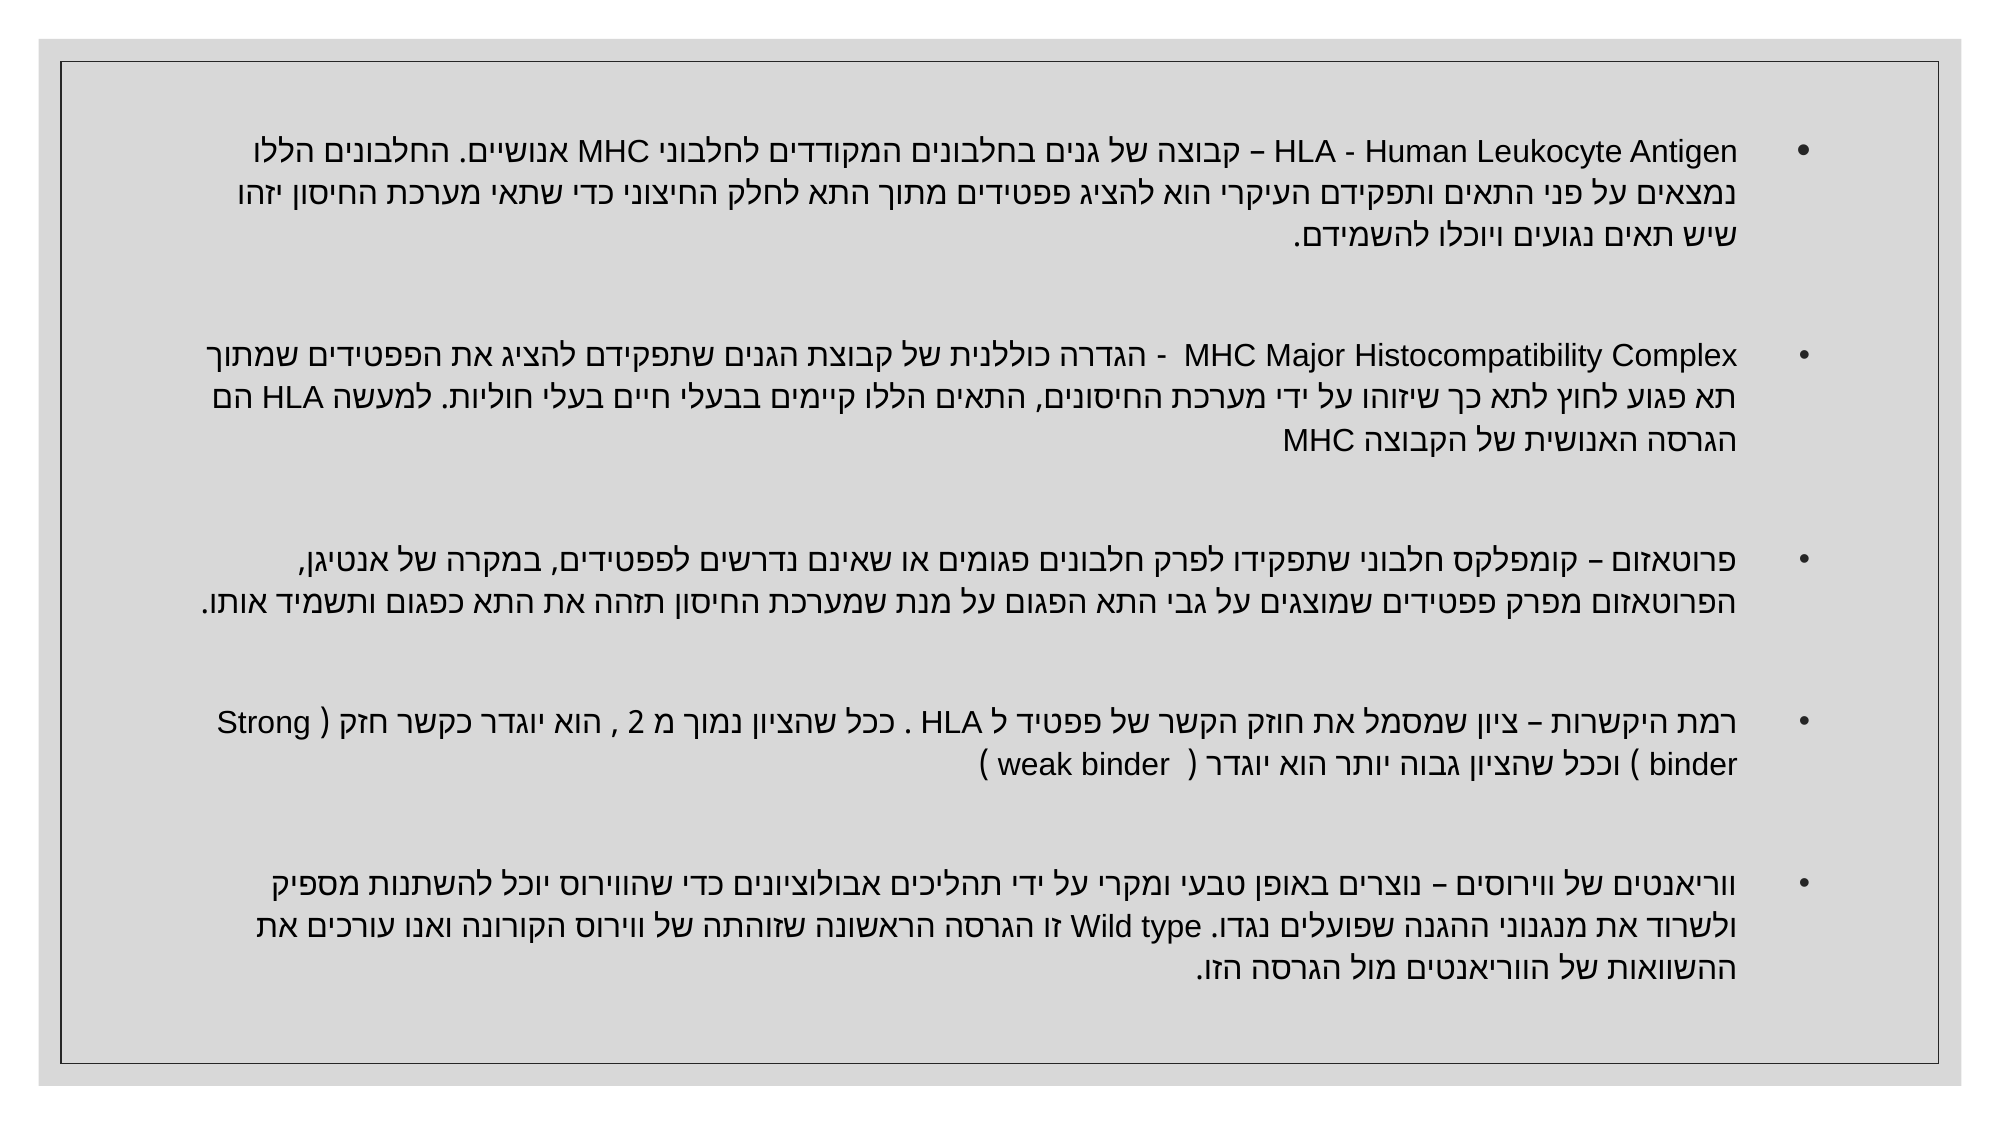

HLA - Human Leukocyte Antigen – קבוצה של גנים בחלבונים המקודדים לחלבוני MHC אנושיים. החלבונים הללו נמצאים על פני התאים ותפקידם העיקרי הוא להציג פפטידים מתוך התא לחלק החיצוני כדי שתאי מערכת החיסון יזהו שיש תאים נגועים ויוכלו להשמידם.

MHC Major Histocompatibility Complex  - הגדרה כוללנית של קבוצת הגנים שתפקידם להציג את הפפטידים שמתוך תא פגוע לחוץ לתא כך שיזוהו על ידי מערכת החיסונים, התאים הללו קיימים בבעלי חיים בעלי חוליות. למעשה HLA הם הגרסה האנושית של הקבוצה MHC

פרוטאזום – קומפלקס חלבוני שתפקידו לפרק חלבונים פגומים או שאינם נדרשים לפפטידים, במקרה של אנטיגן, הפרוטאזום מפרק פפטידים שמוצגים על גבי התא הפגום על מנת שמערכת החיסון תזהה את התא כפגום ותשמיד אותו.

רמת היקשרות – ציון שמסמל את חוזק הקשר של פפטיד ל HLA . ככל שהציון נמוך מ 2 , הוא יוגדר כקשר חזק ( Strong binder ) וככל שהציון גבוה יותר הוא יוגדר (  weak binder )

ווריאנטים של ווירוסים – נוצרים באופן טבעי ומקרי על ידי תהליכים אבולוציונים כדי שהווירוס יוכל להשתנות מספיק ולשרוד את מנגנוני ההגנה שפועלים נגדו. Wild type זו הגרסה הראשונה שזוהתה של ווירוס הקורונה ואנו עורכים את ההשוואות של הווריאנטים מול הגרסה הזו.